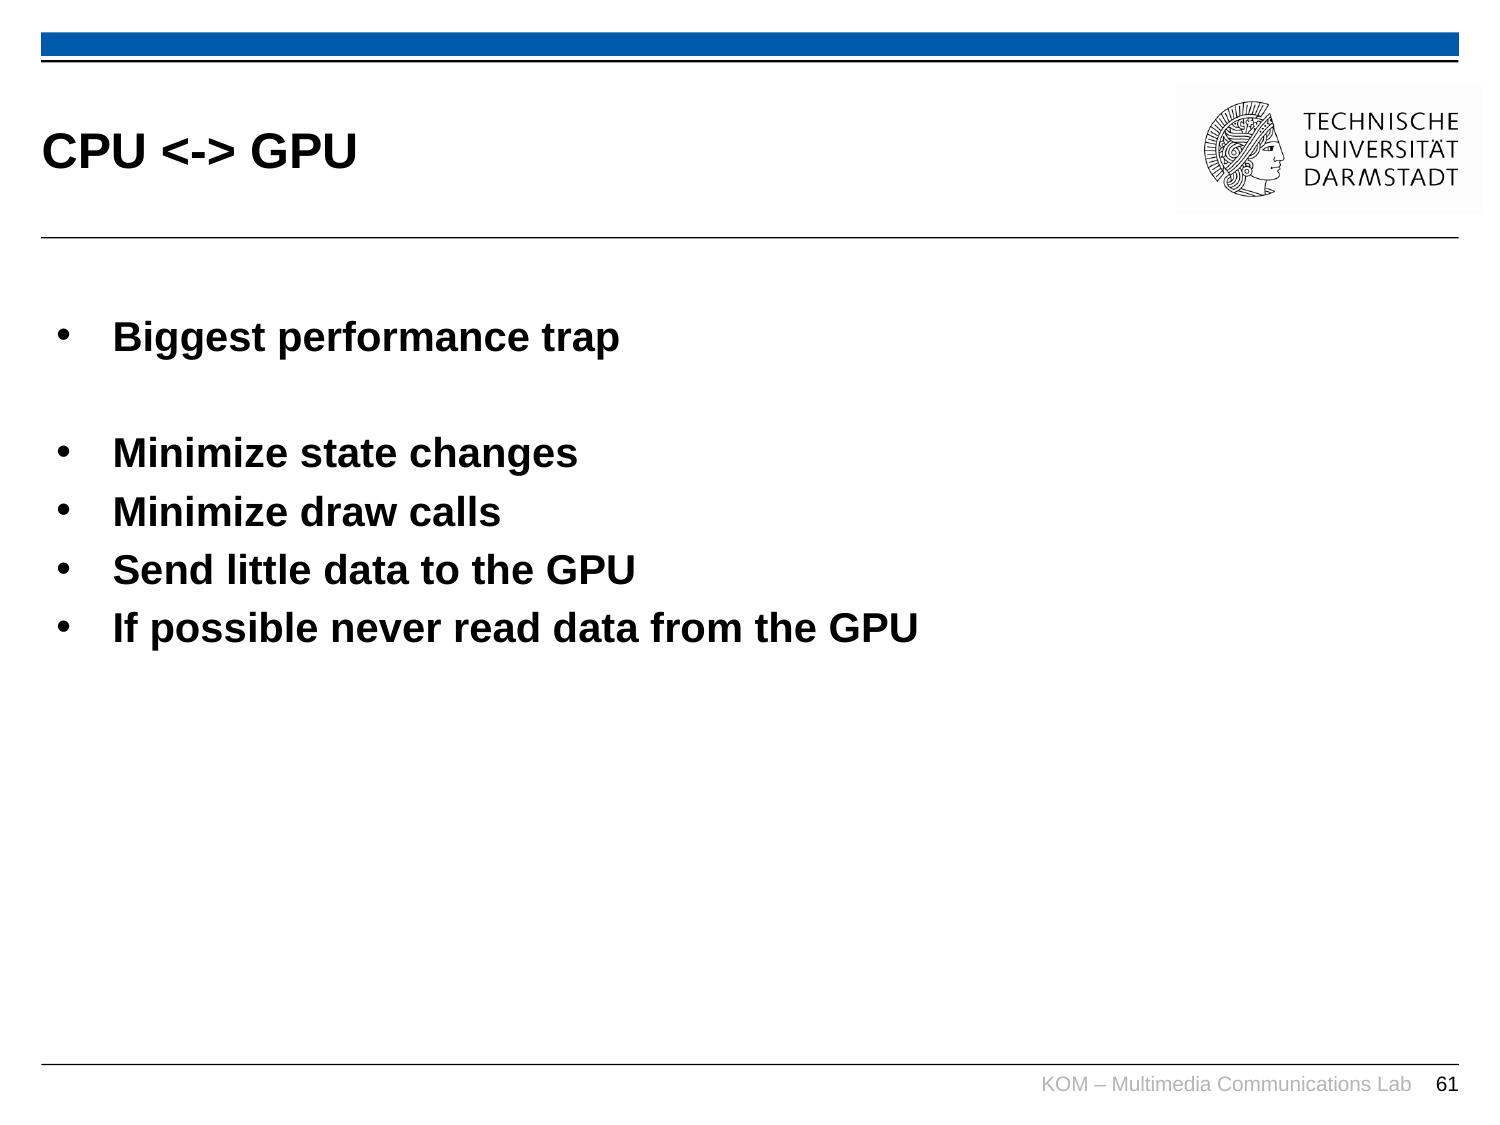

# CPU <-> GPU

Biggest performance trap

Minimize state changes
Minimize draw calls
Send little data to the GPU
If possible never read data from the GPU